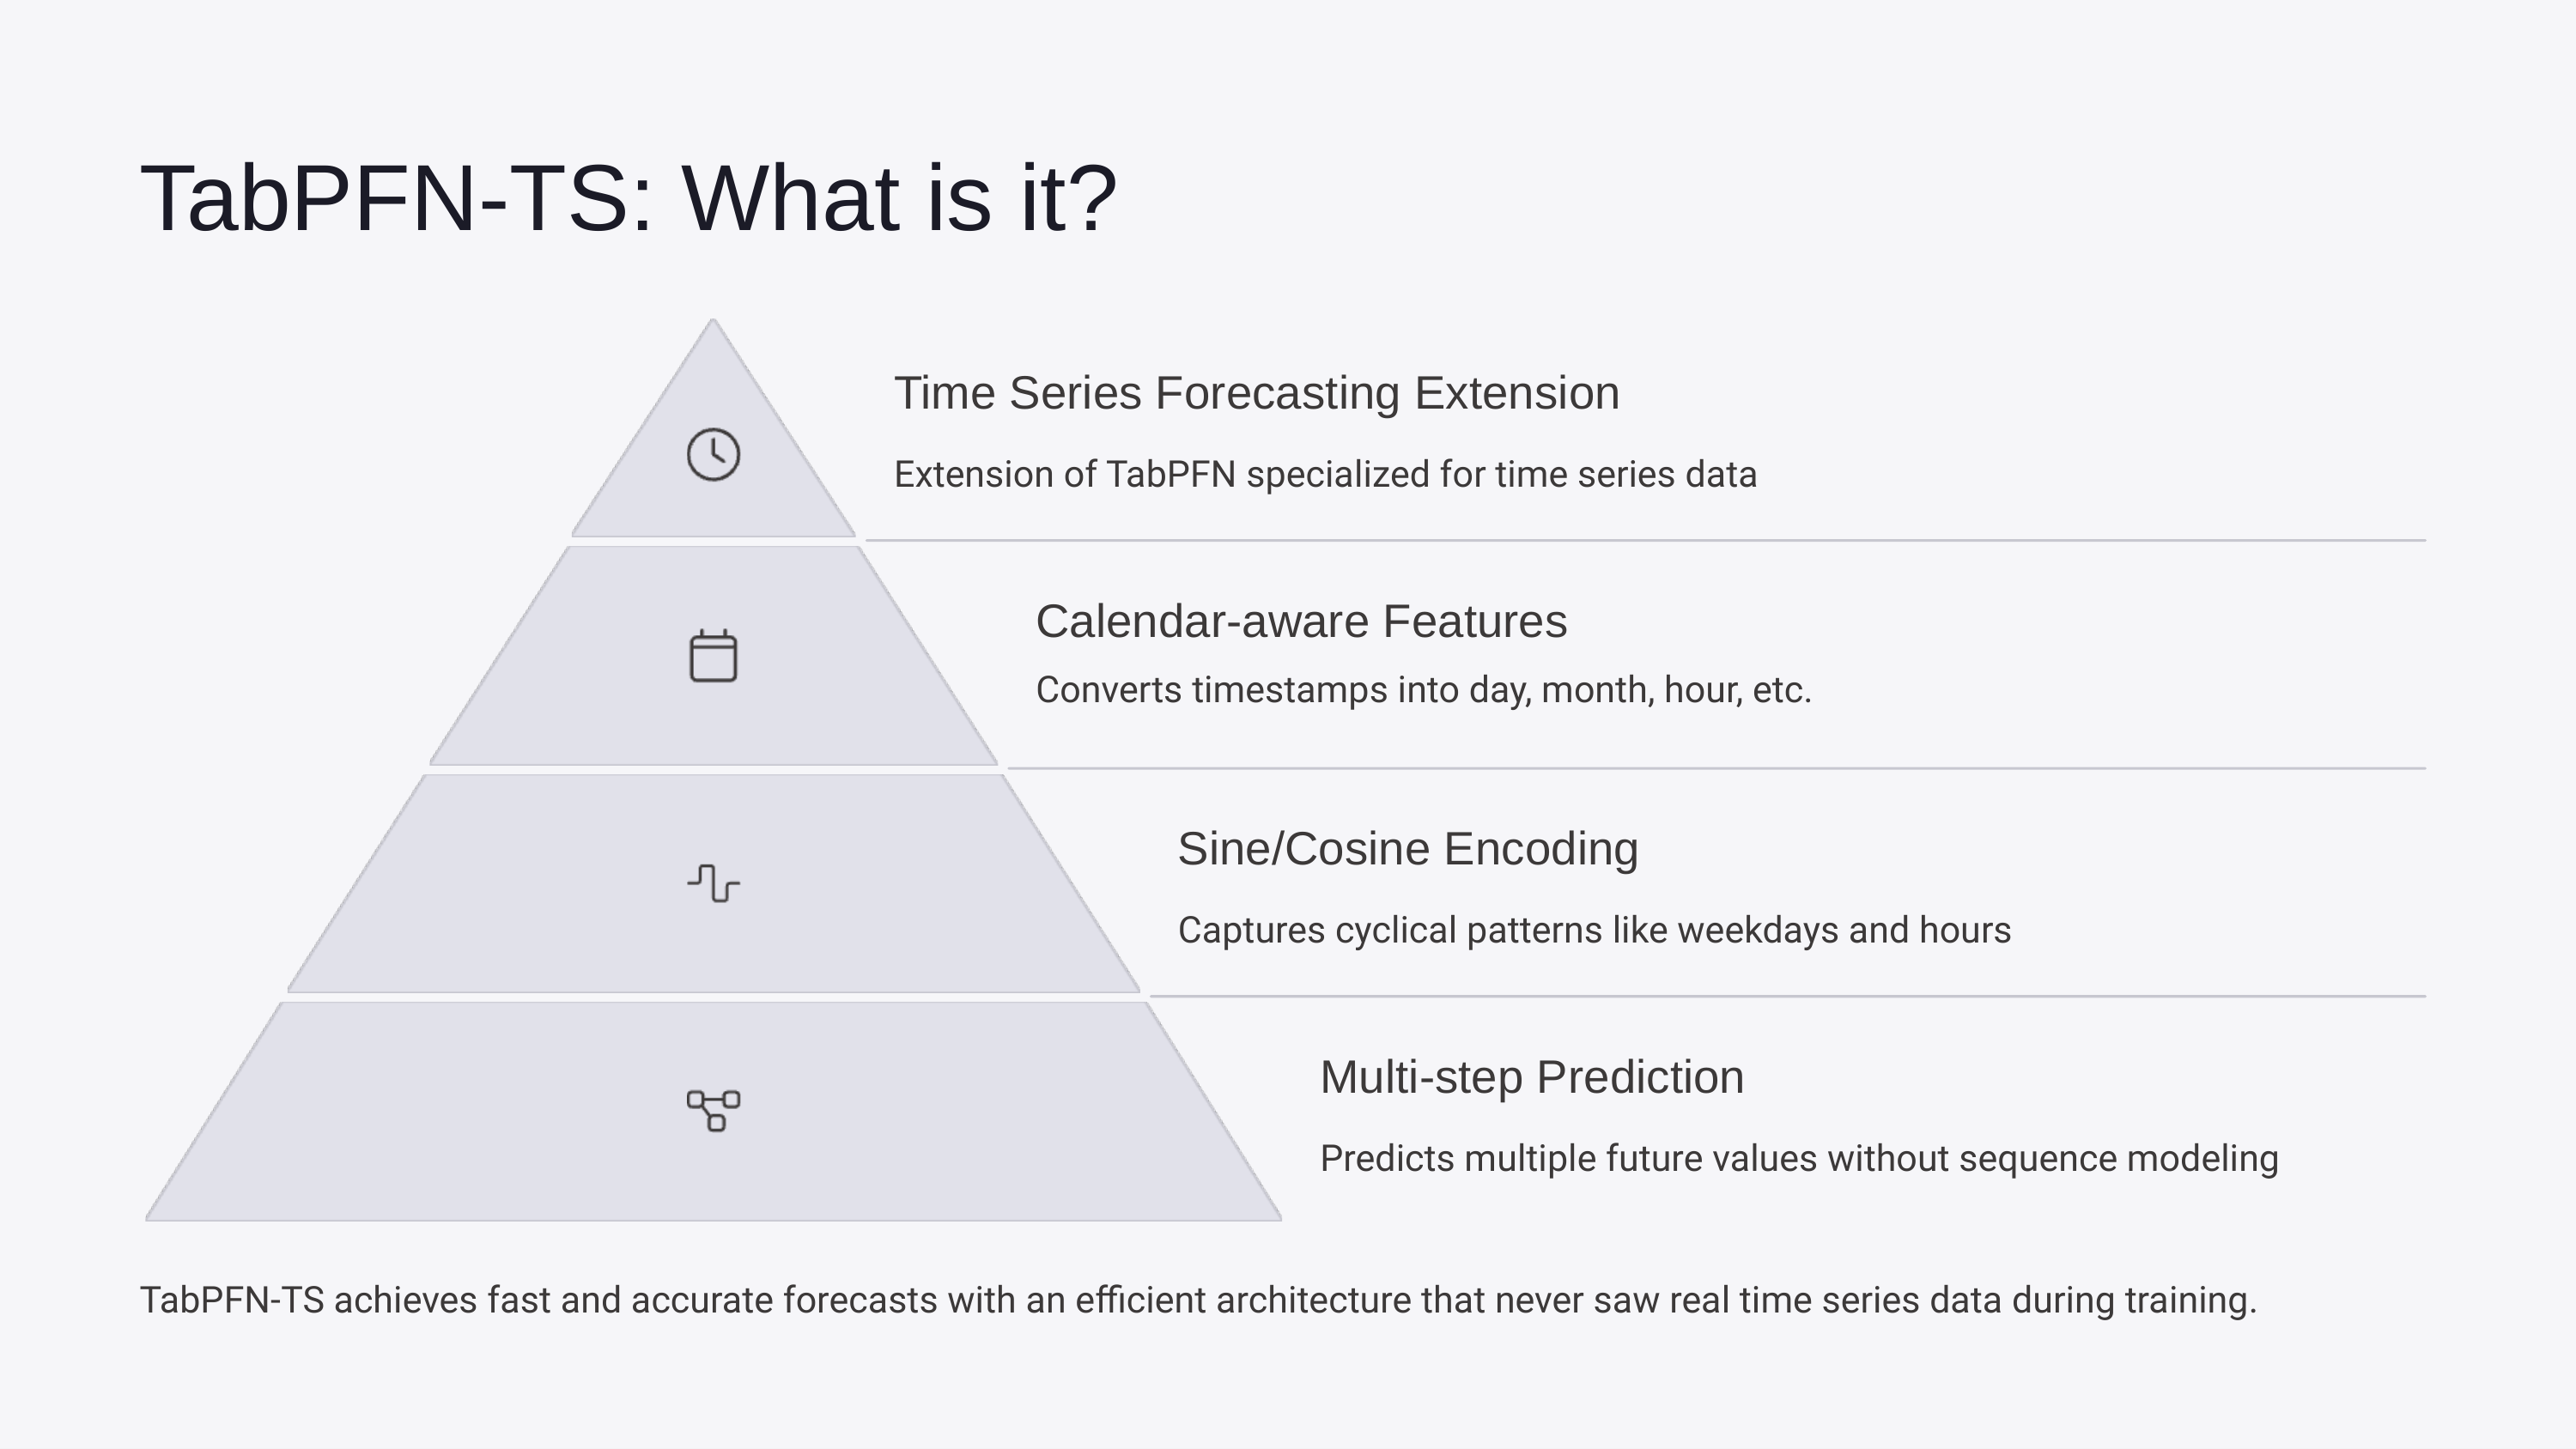

TabPFN-TS: What is it?

Time Series Forecasting Extension

Extension of TabPFN specialized for time series data

Calendar-aware Features

Converts timestamps into day, month, hour, etc.

Sine/Cosine Encoding

Captures cyclical patterns like weekdays and hours

Multi-step Prediction

Predicts multiple future values without sequence modeling

TabPFN-TS achieves fast and accurate forecasts with an efficient architecture that never saw real time series data during training.